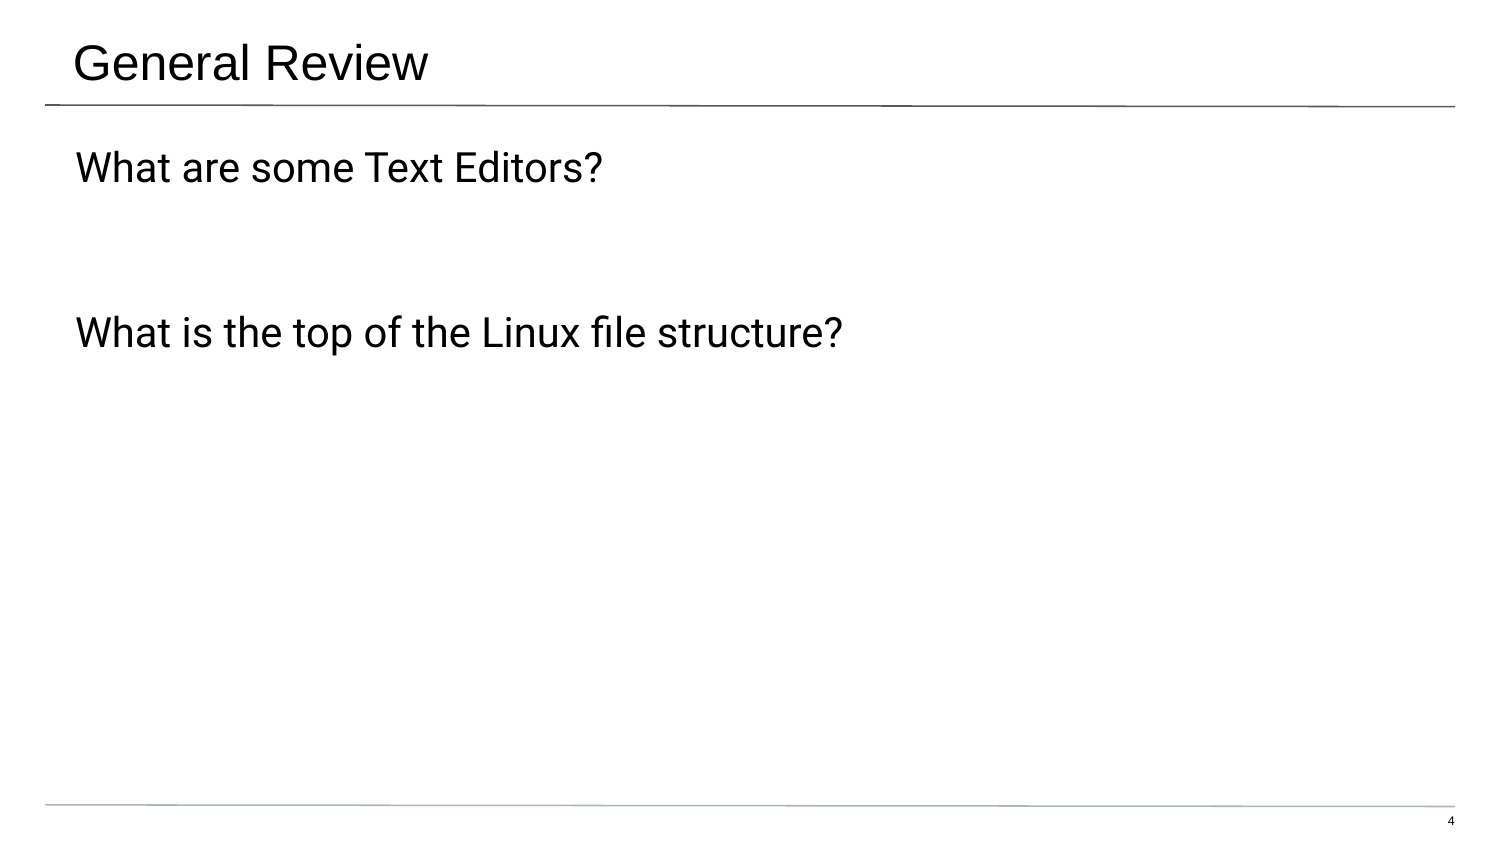

# General Review
What are some Text Editors?

What is the top of the Linux file structure?

4